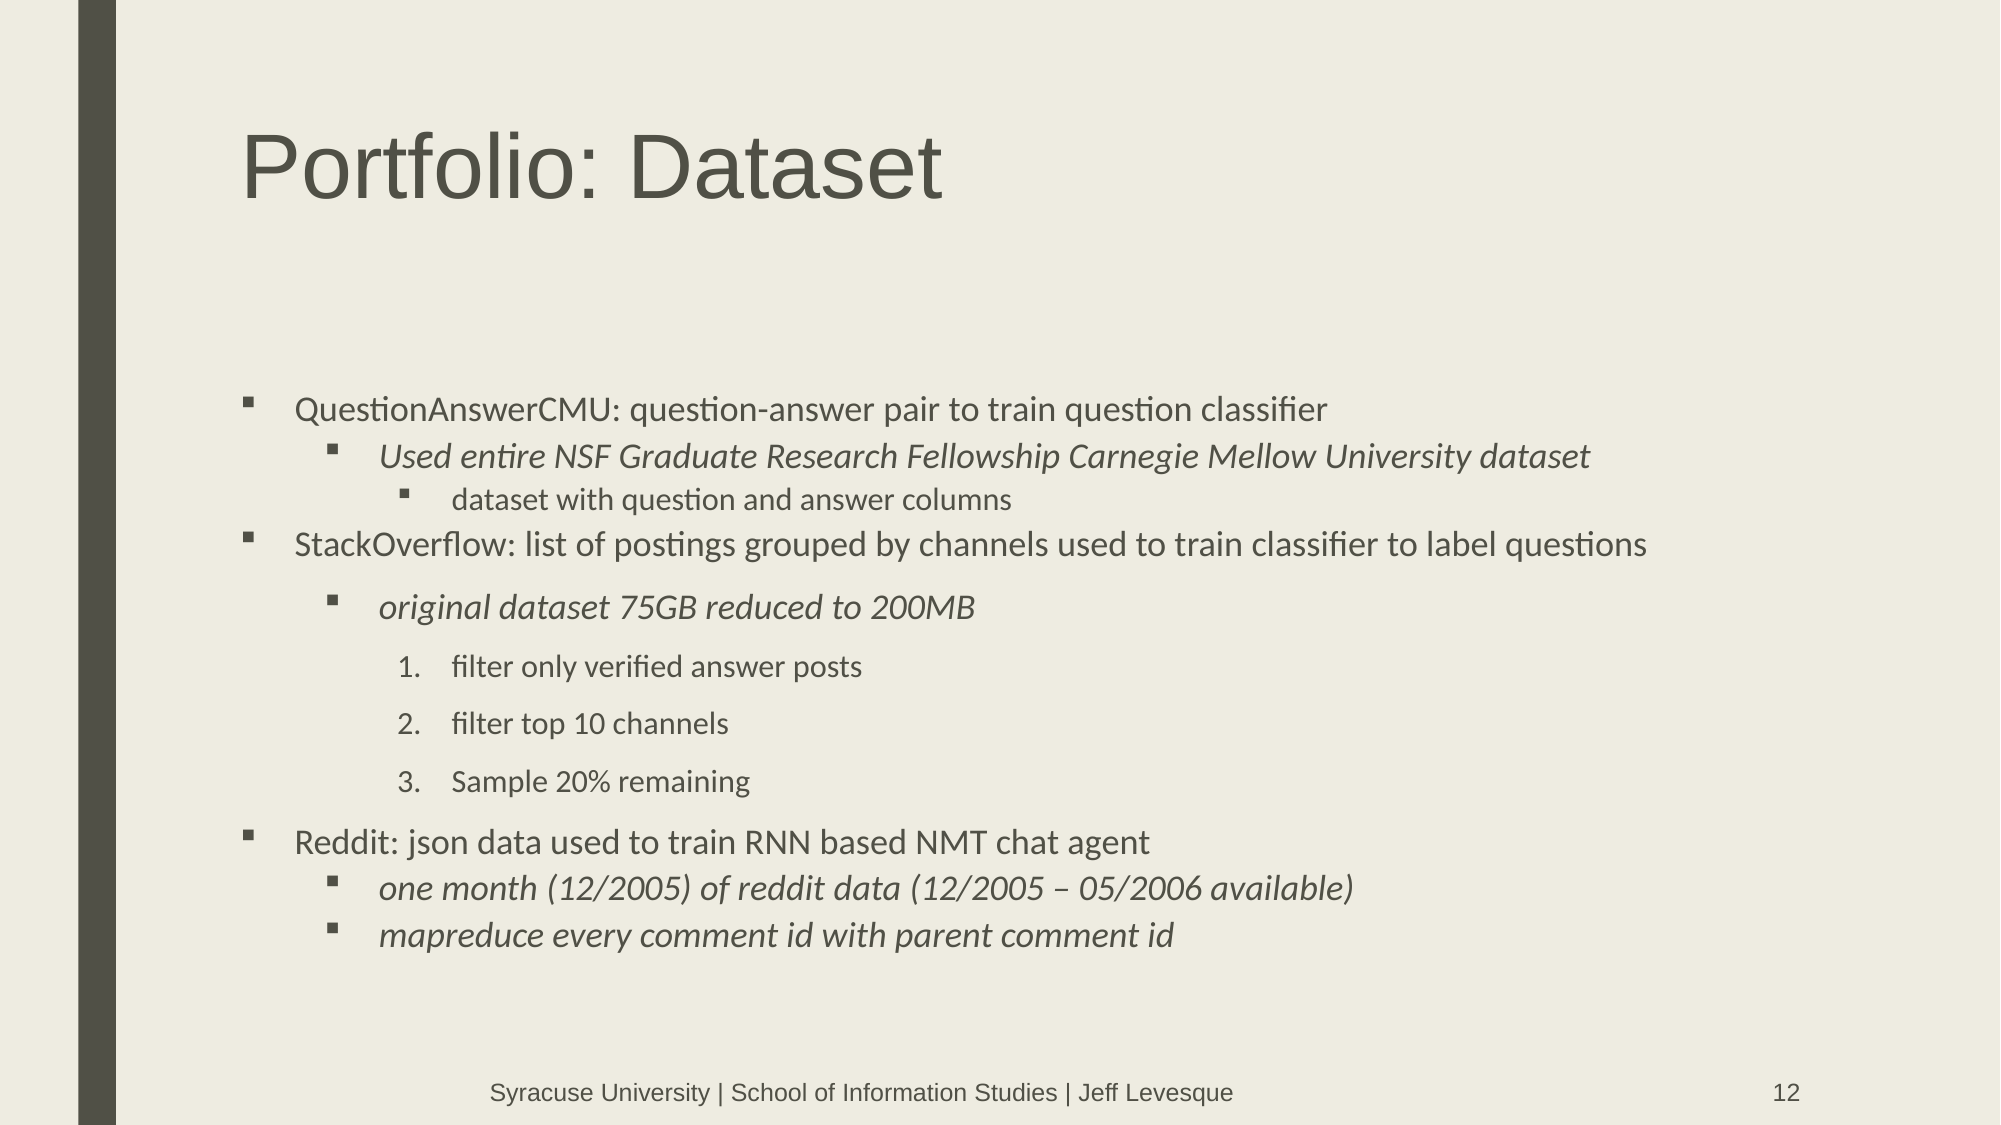

# Portfolio: Dataset
QuestionAnswerCMU: question-answer pair to train question classifier
Used entire NSF Graduate Research Fellowship Carnegie Mellow University dataset
dataset with question and answer columns
StackOverflow: list of postings grouped by channels used to train classifier to label questions
original dataset 75GB reduced to 200MB
filter only verified answer posts
filter top 10 channels
Sample 20% remaining
Reddit: json data used to train RNN based NMT chat agent
one month (12/2005) of reddit data (12/2005 – 05/2006 available)
mapreduce every comment id with parent comment id
Syracuse University | School of Information Studies | Jeff Levesque
12